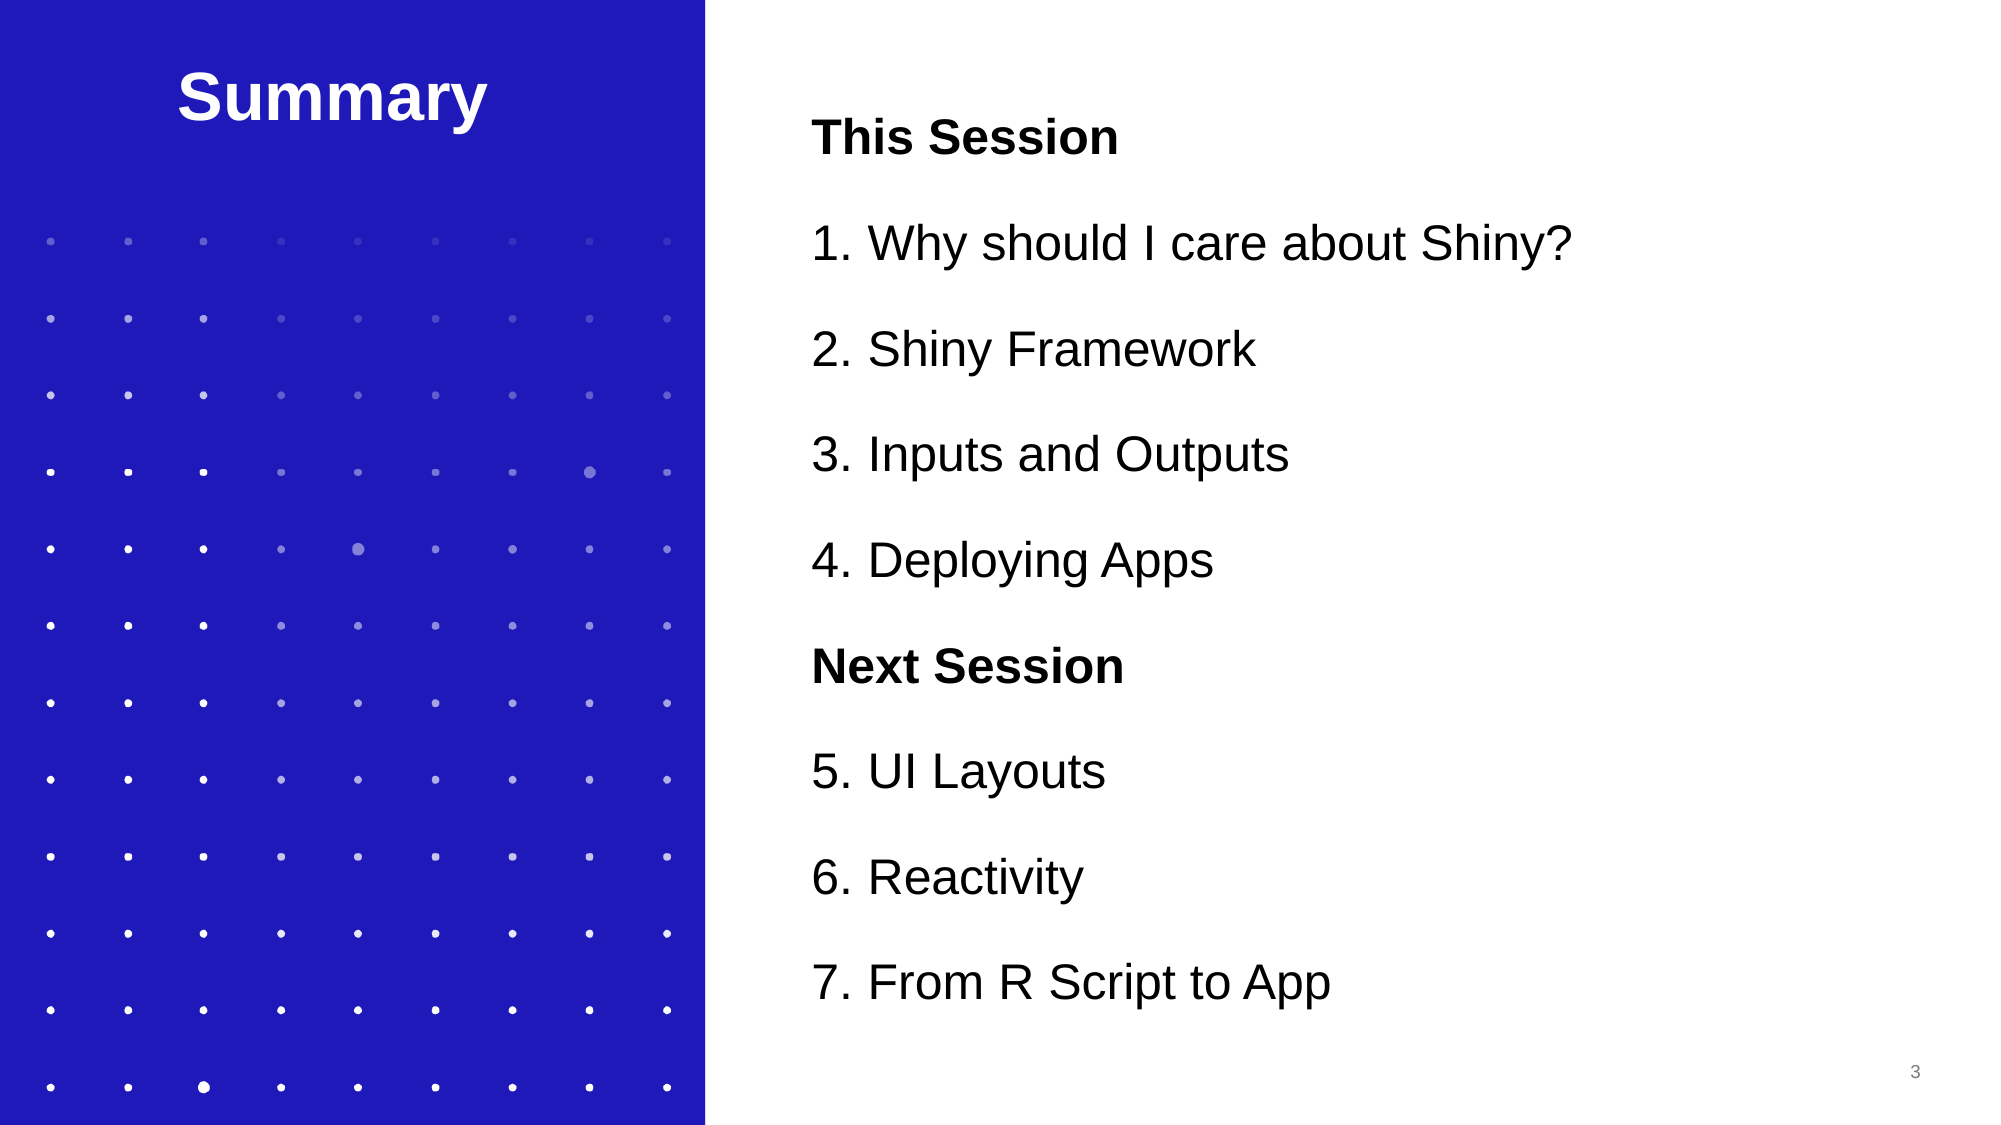

# Summary
This Session
Why should I care about Shiny?
Shiny Framework
Inputs and Outputs
Deploying Apps
Next Session
UI Layouts
Reactivity
From R Script to App

3